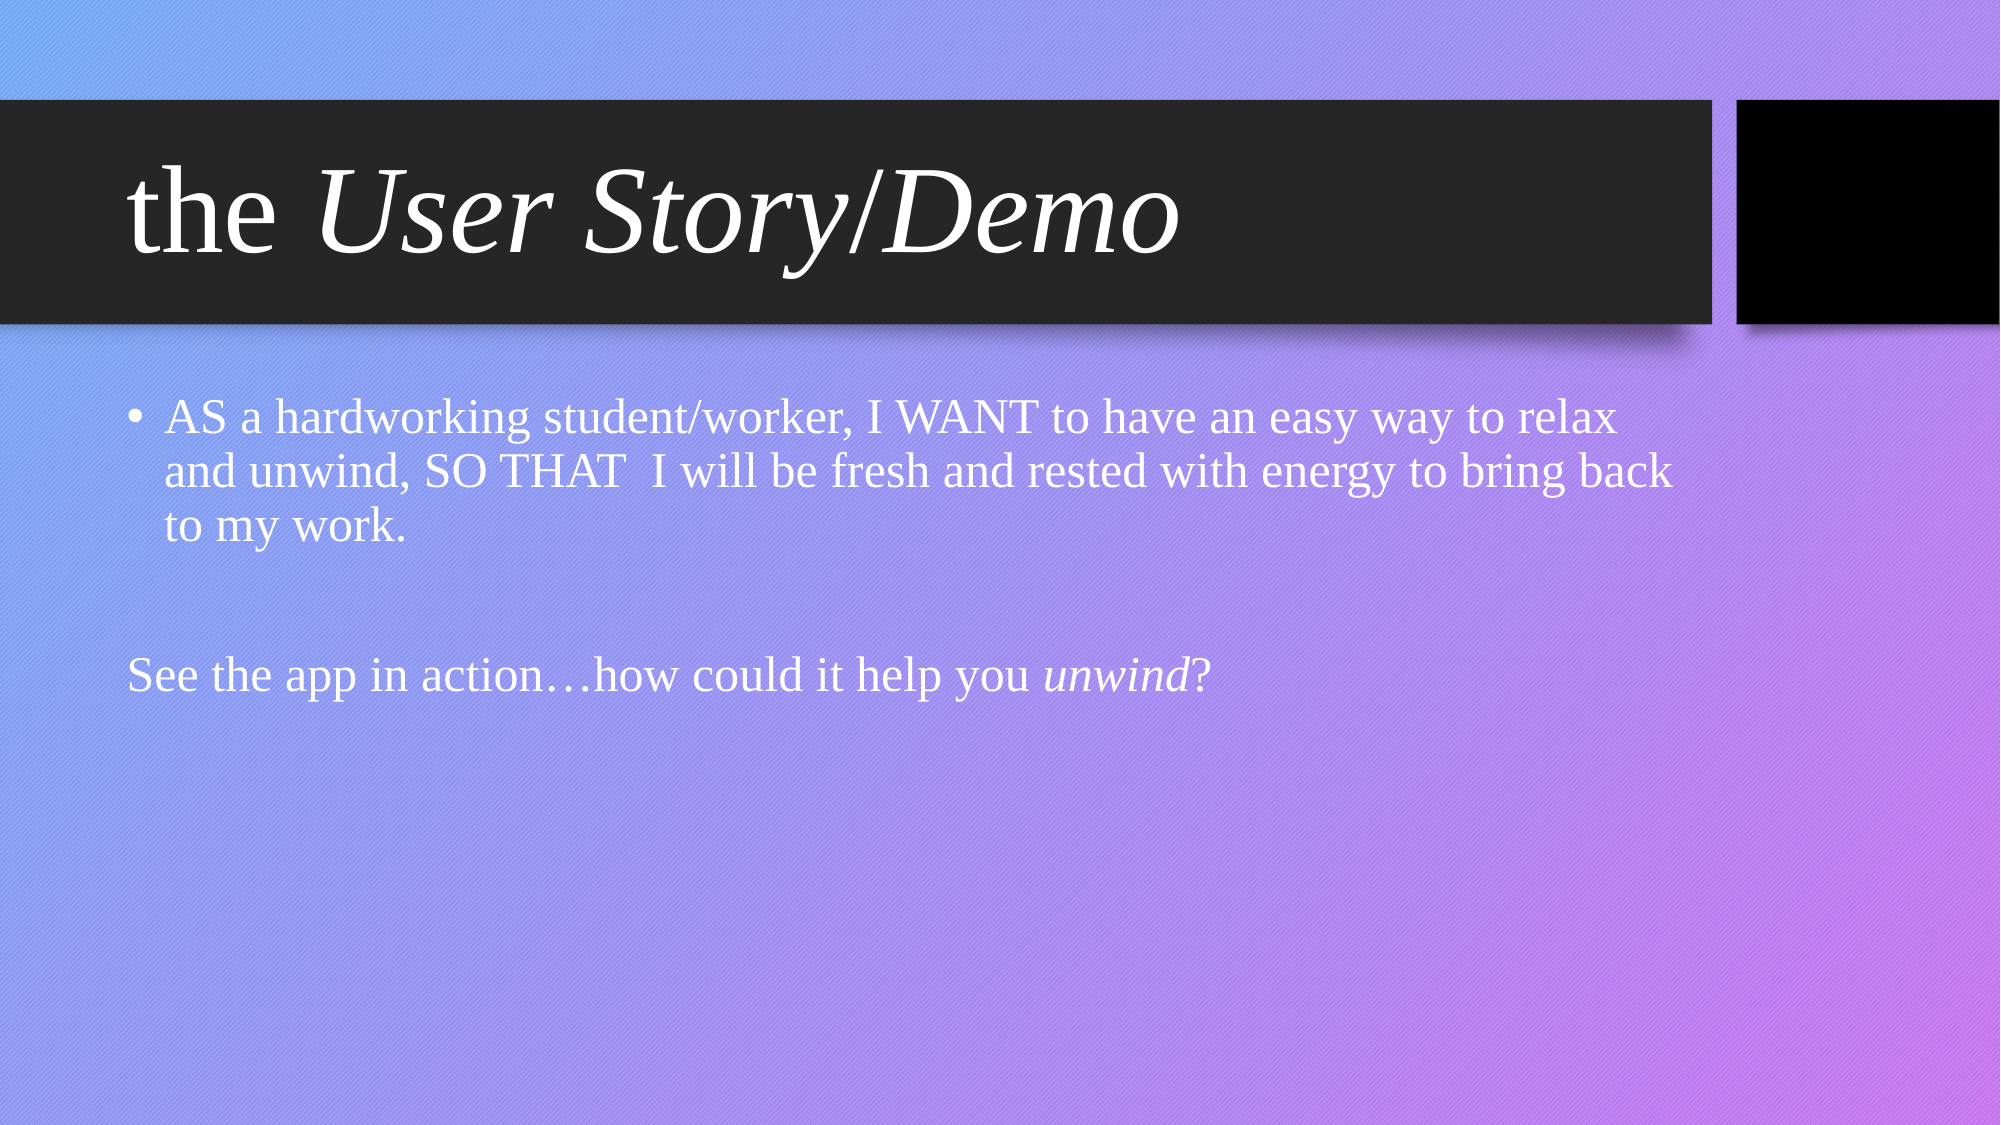

# the User Story/Demo
AS a hardworking student/worker, I WANT to have an easy way to relax and unwind, SO THAT  I will be fresh and rested with energy to bring back to my work.

See the app in action…how could it help you unwind?